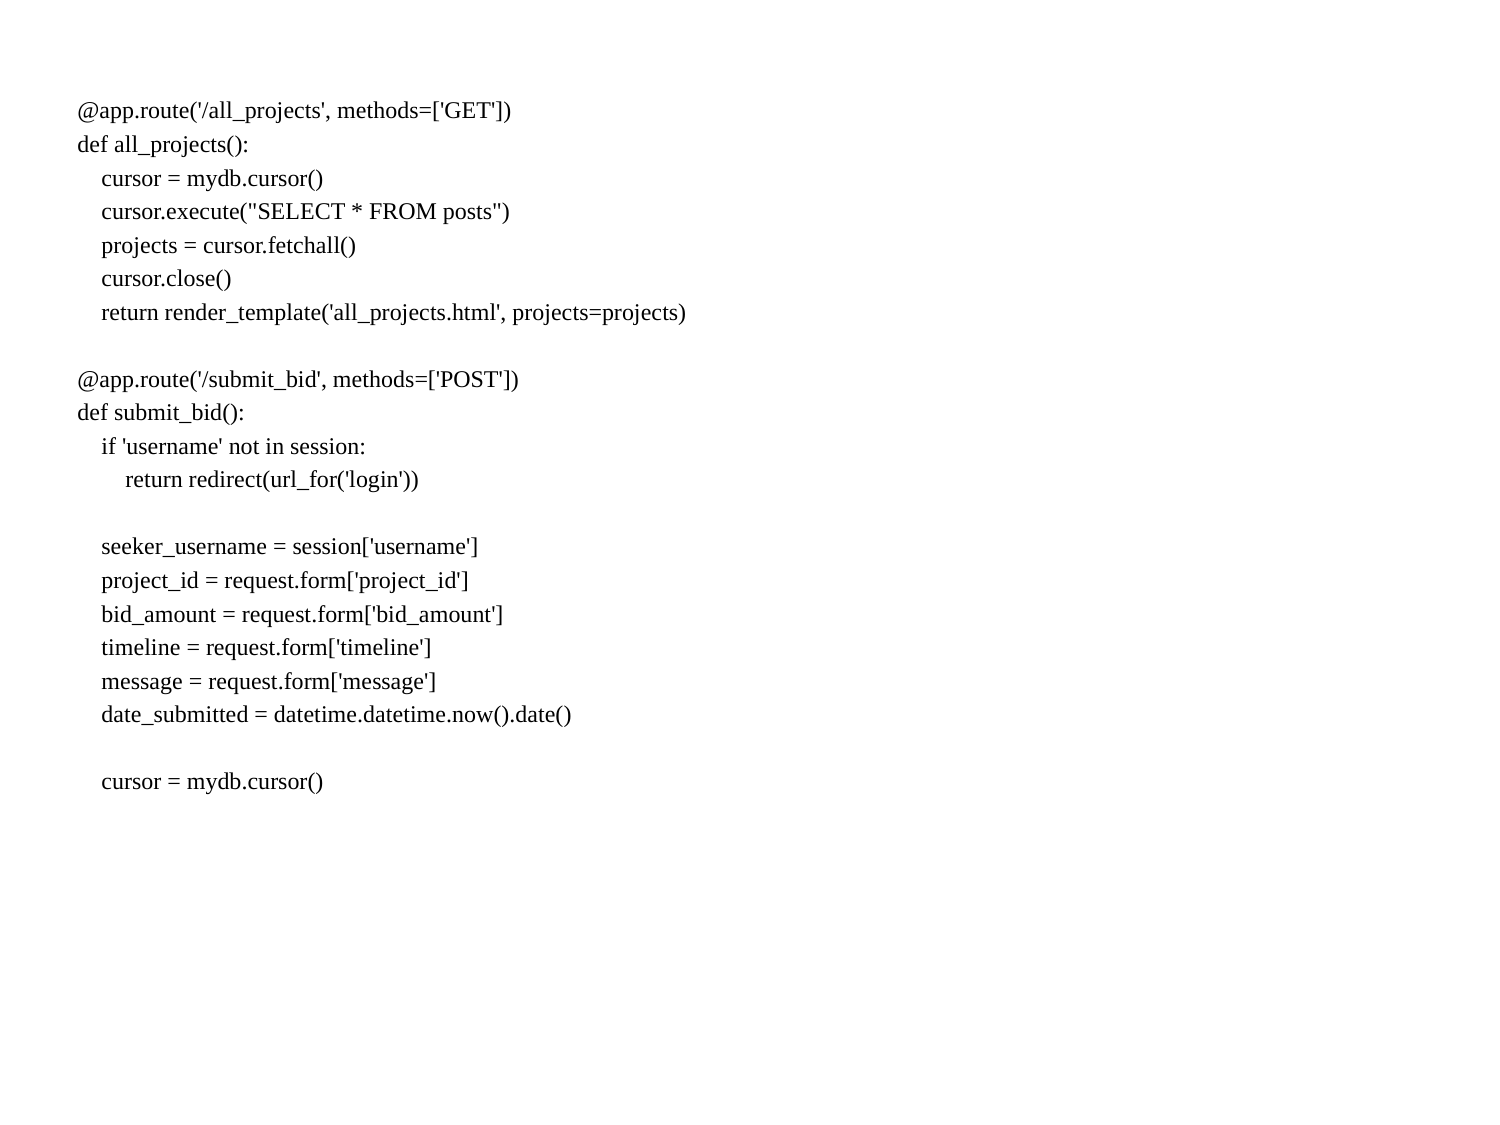

@app.route('/all_projects', methods=['GET'])
def all_projects():
    cursor = mydb.cursor()
    cursor.execute("SELECT * FROM posts")
    projects = cursor.fetchall()
    cursor.close()
    return render_template('all_projects.html', projects=projects)

@app.route('/submit_bid', methods=['POST'])
def submit_bid():
    if 'username' not in session:
        return redirect(url_for('login'))

    seeker_username = session['username']
    project_id = request.form['project_id']
    bid_amount = request.form['bid_amount']
    timeline = request.form['timeline']
    message = request.form['message']
    date_submitted = datetime.datetime.now().date()

    cursor = mydb.cursor()